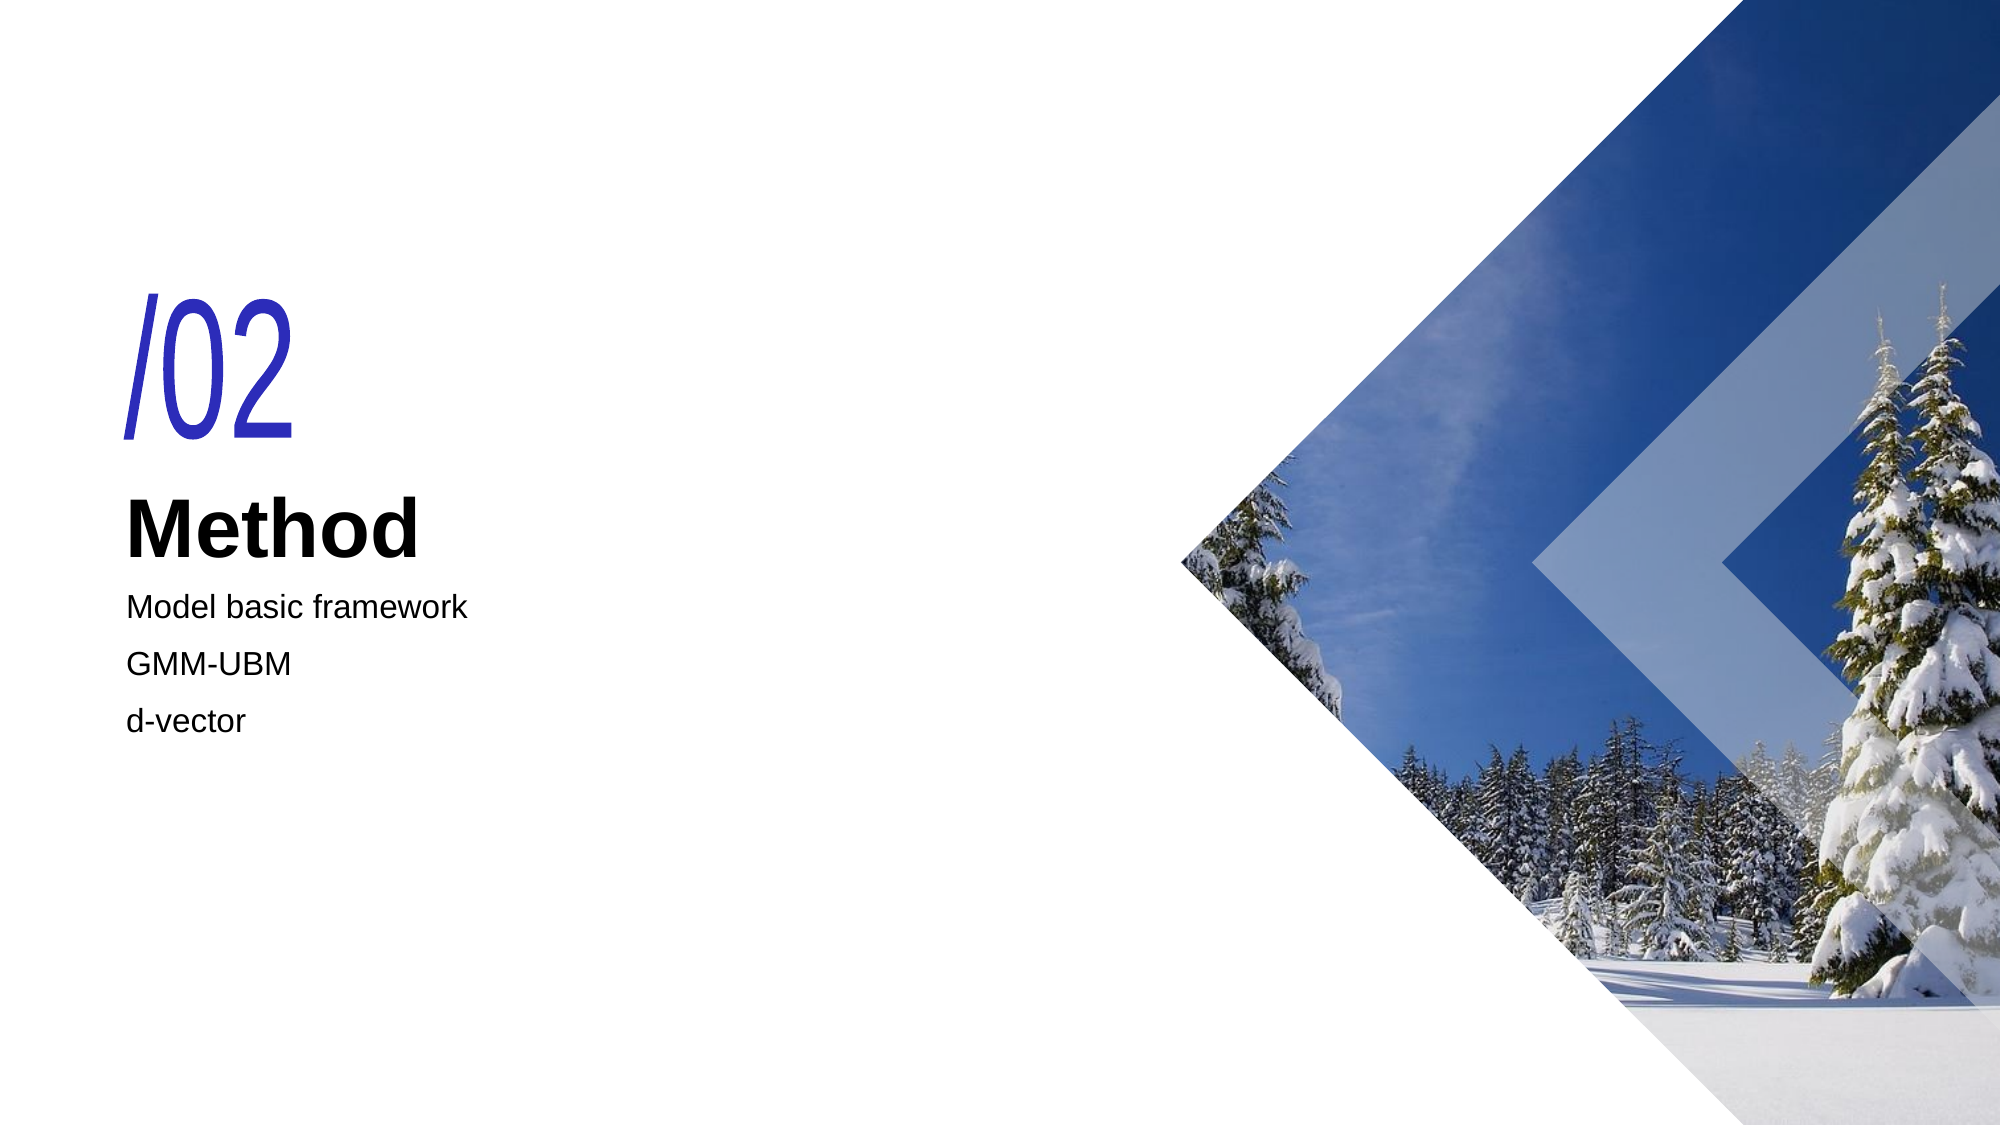

/02
# Method
Model basic framework
GMM-UBM
d-vector